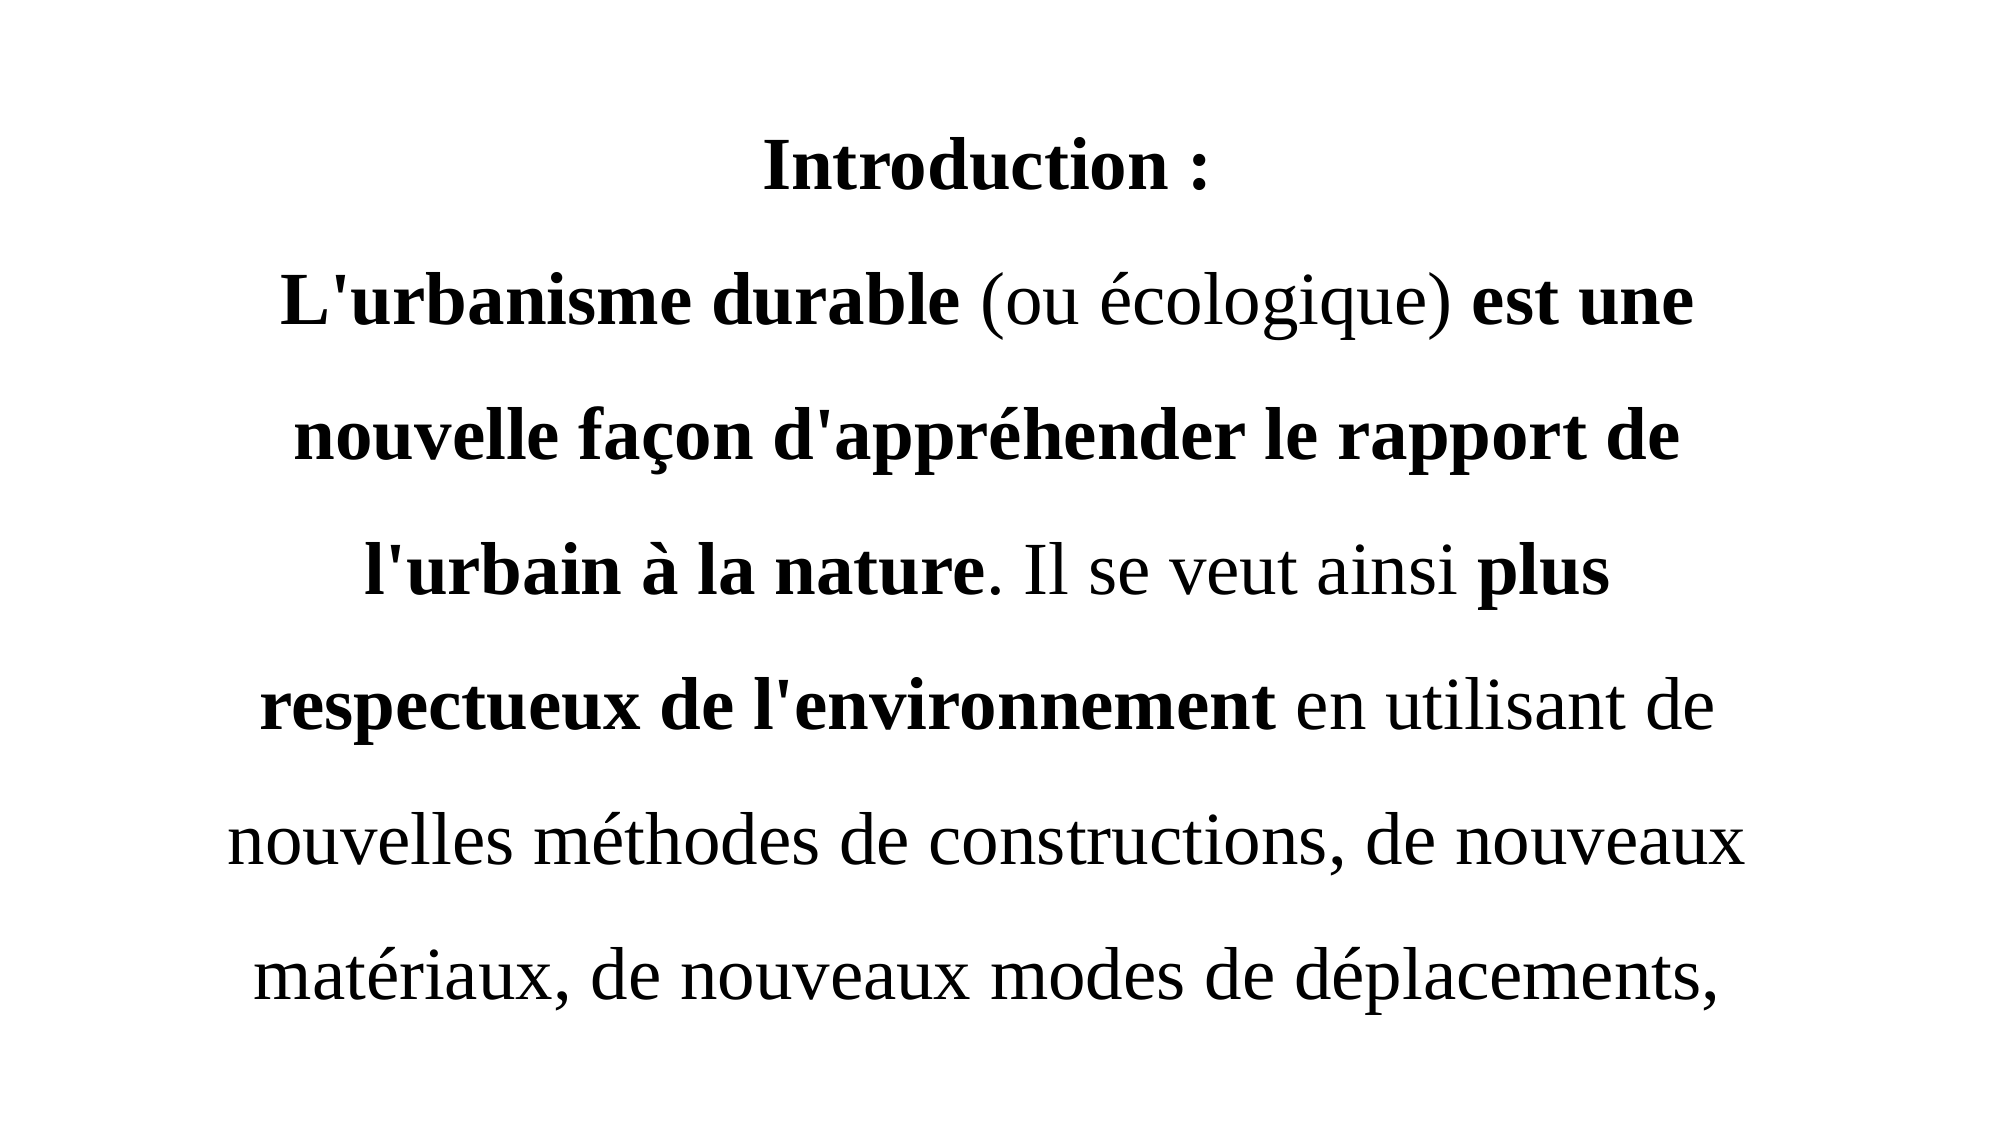

# Introduction : L'urbanisme durable (ou écologique) est une nouvelle façon d'appréhender le rapport de l'urbain à la nature. Il se veut ainsi plus respectueux de l'environnement en utilisant de nouvelles méthodes de constructions, de nouveaux matériaux, de nouveaux modes de déplacements,